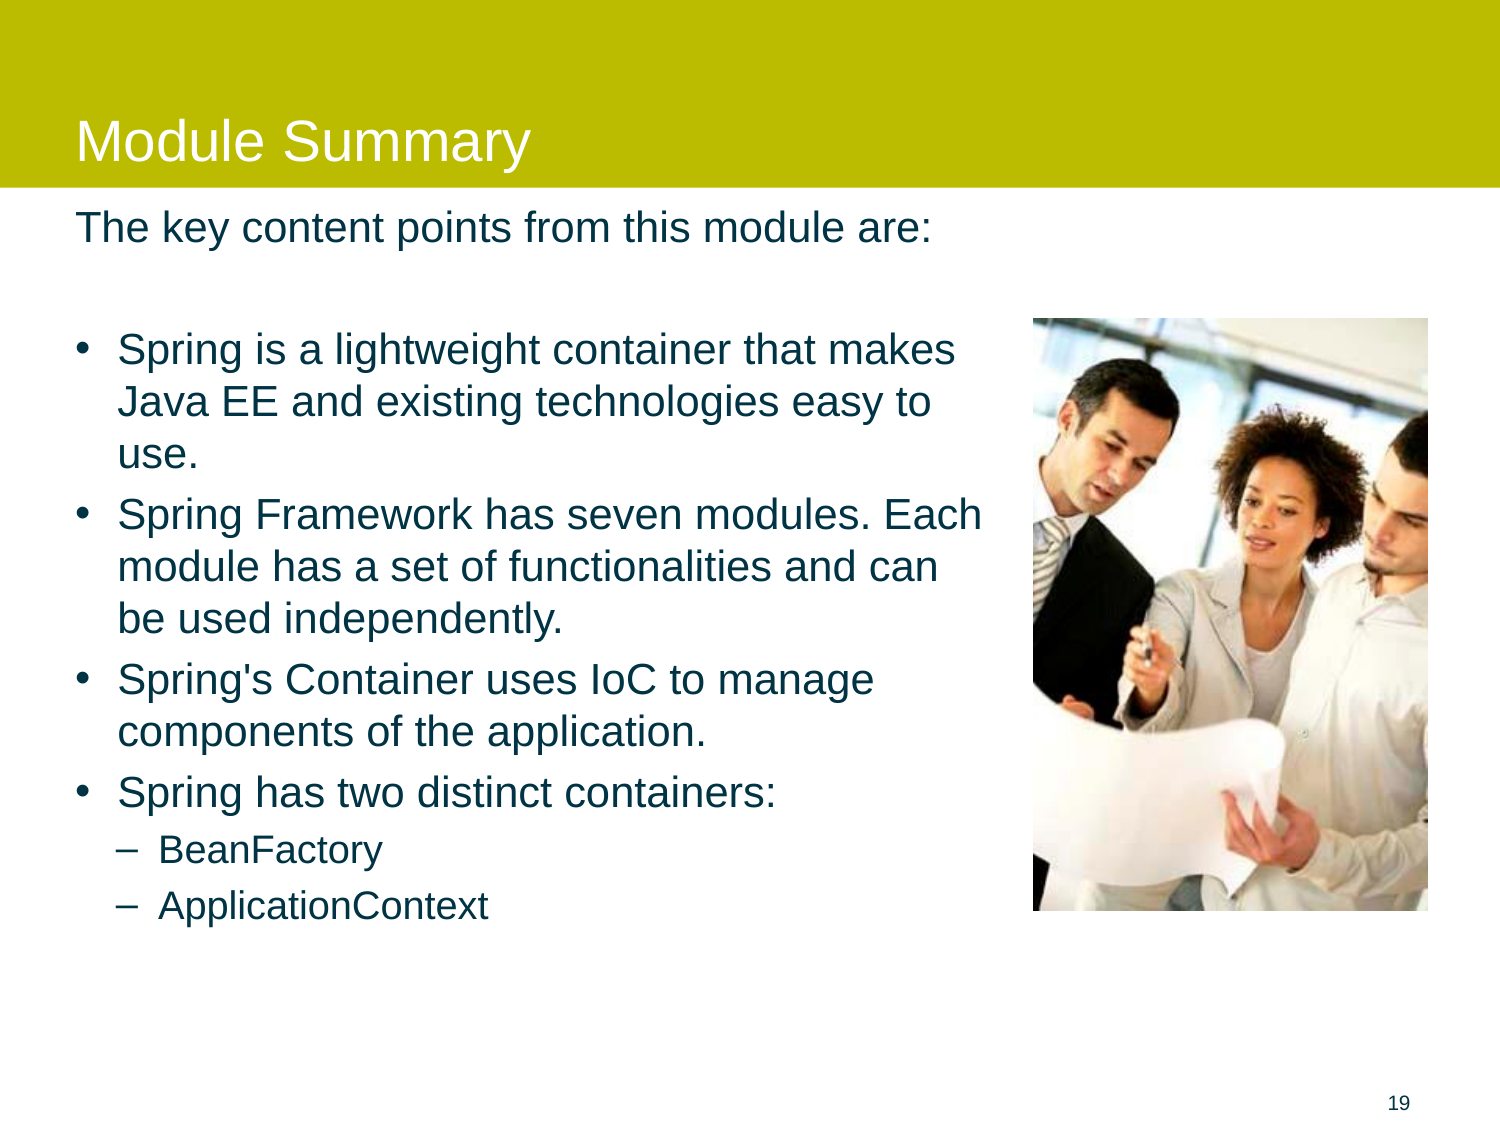

# Module Summary
The key content points from this module are:

Spring is a lightweight container that makes Java EE and existing technologies easy to use.
Spring Framework has seven modules. Each module has a set of functionalities and can be used independently.
Spring's Container uses IoC to manage components of the application.
Spring has two distinct containers:
BeanFactory
ApplicationContext
19